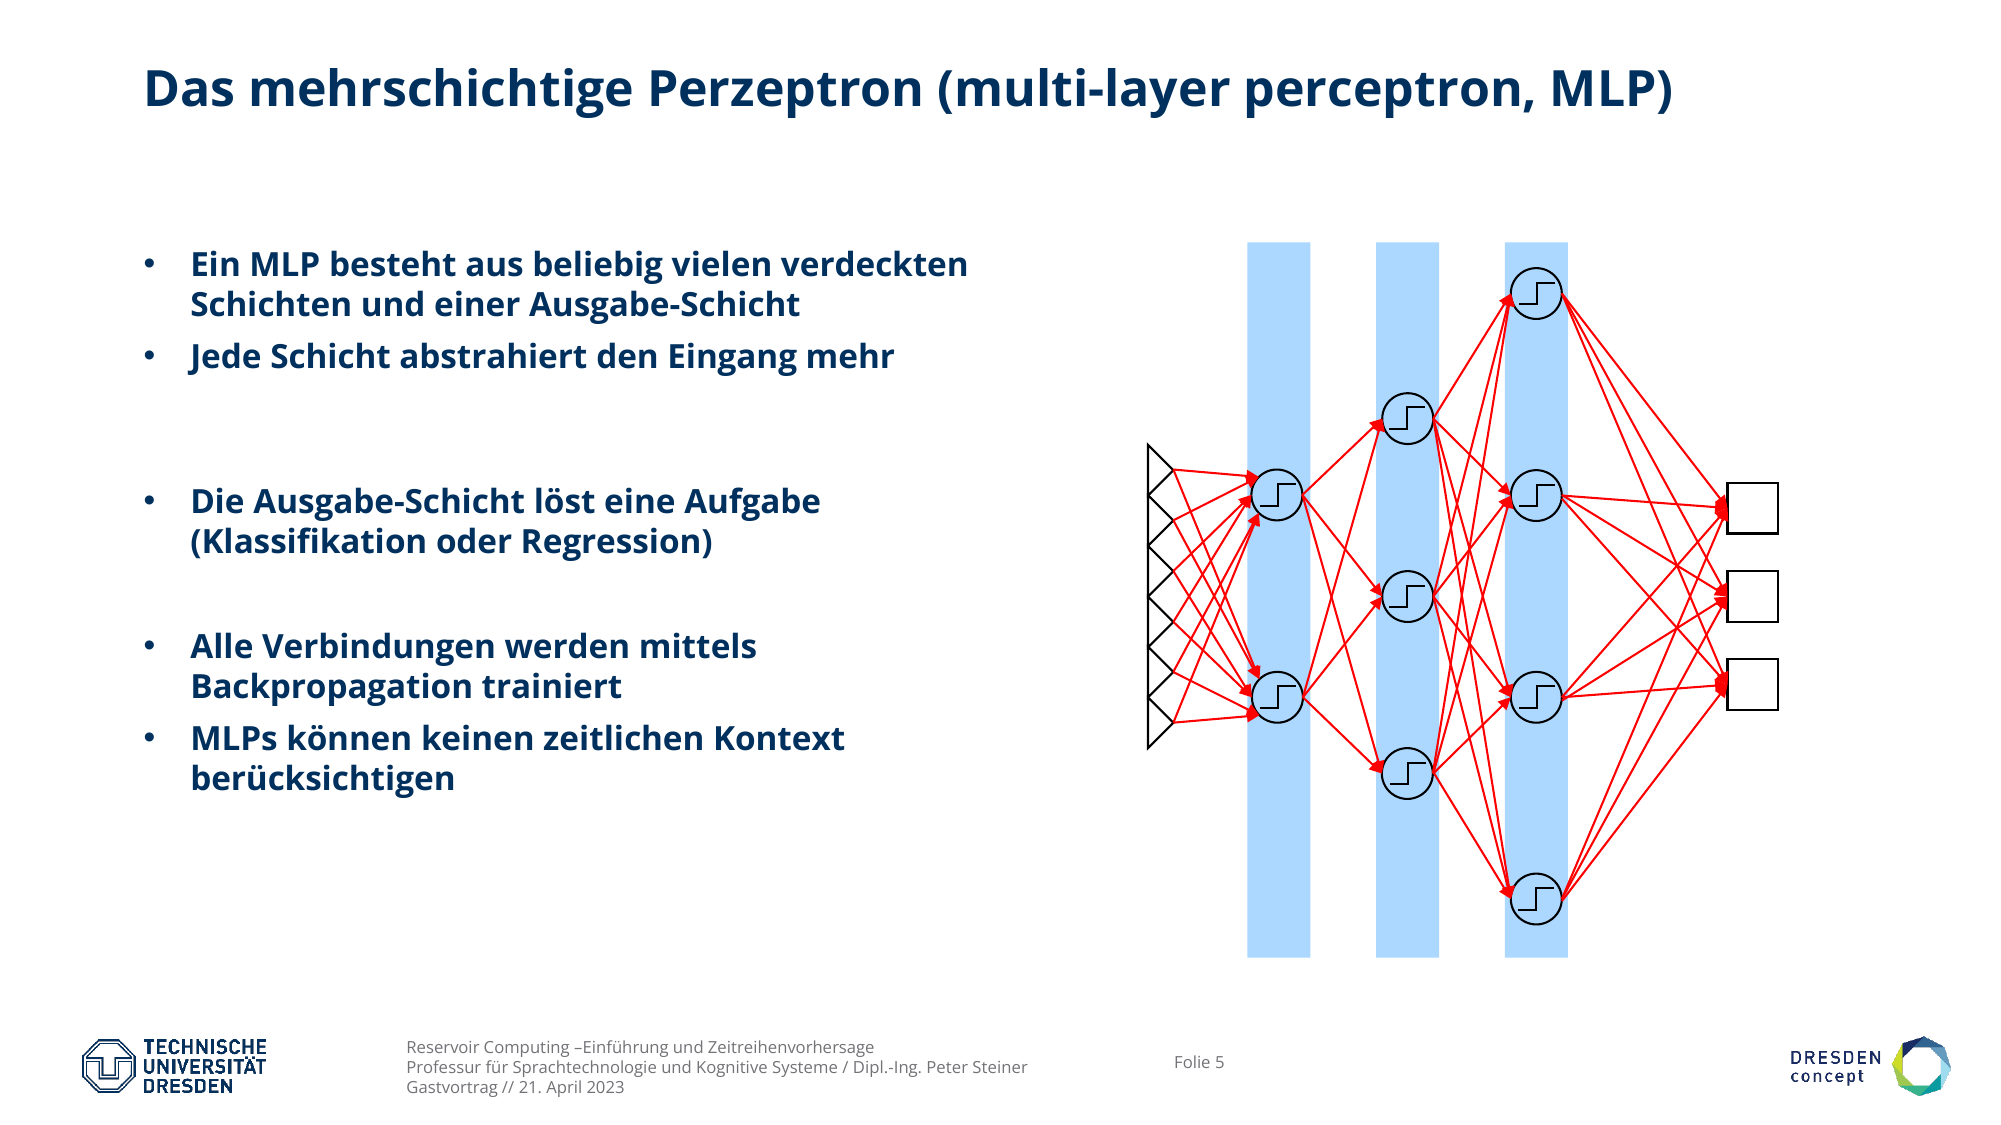

# Das mehrschichtige Perzeptron (multi-layer perceptron, MLP)

Ein MLP besteht aus beliebig vielen verdeckten Schichten und einer Ausgabe-Schicht
Jede Schicht abstrahiert den Eingang mehr
Rekurrente Verbindungen ermöglichen es, den vorherigen verdeckten Zustand zu benutzen.
Die Ausgabe-Schicht löst eine Aufgabe (Klassifikation oder Regression)

Alle Verbindungen werden mittels Backpropagation trainiert
MLPs können keinen zeitlichen Kontext berücksichtigen